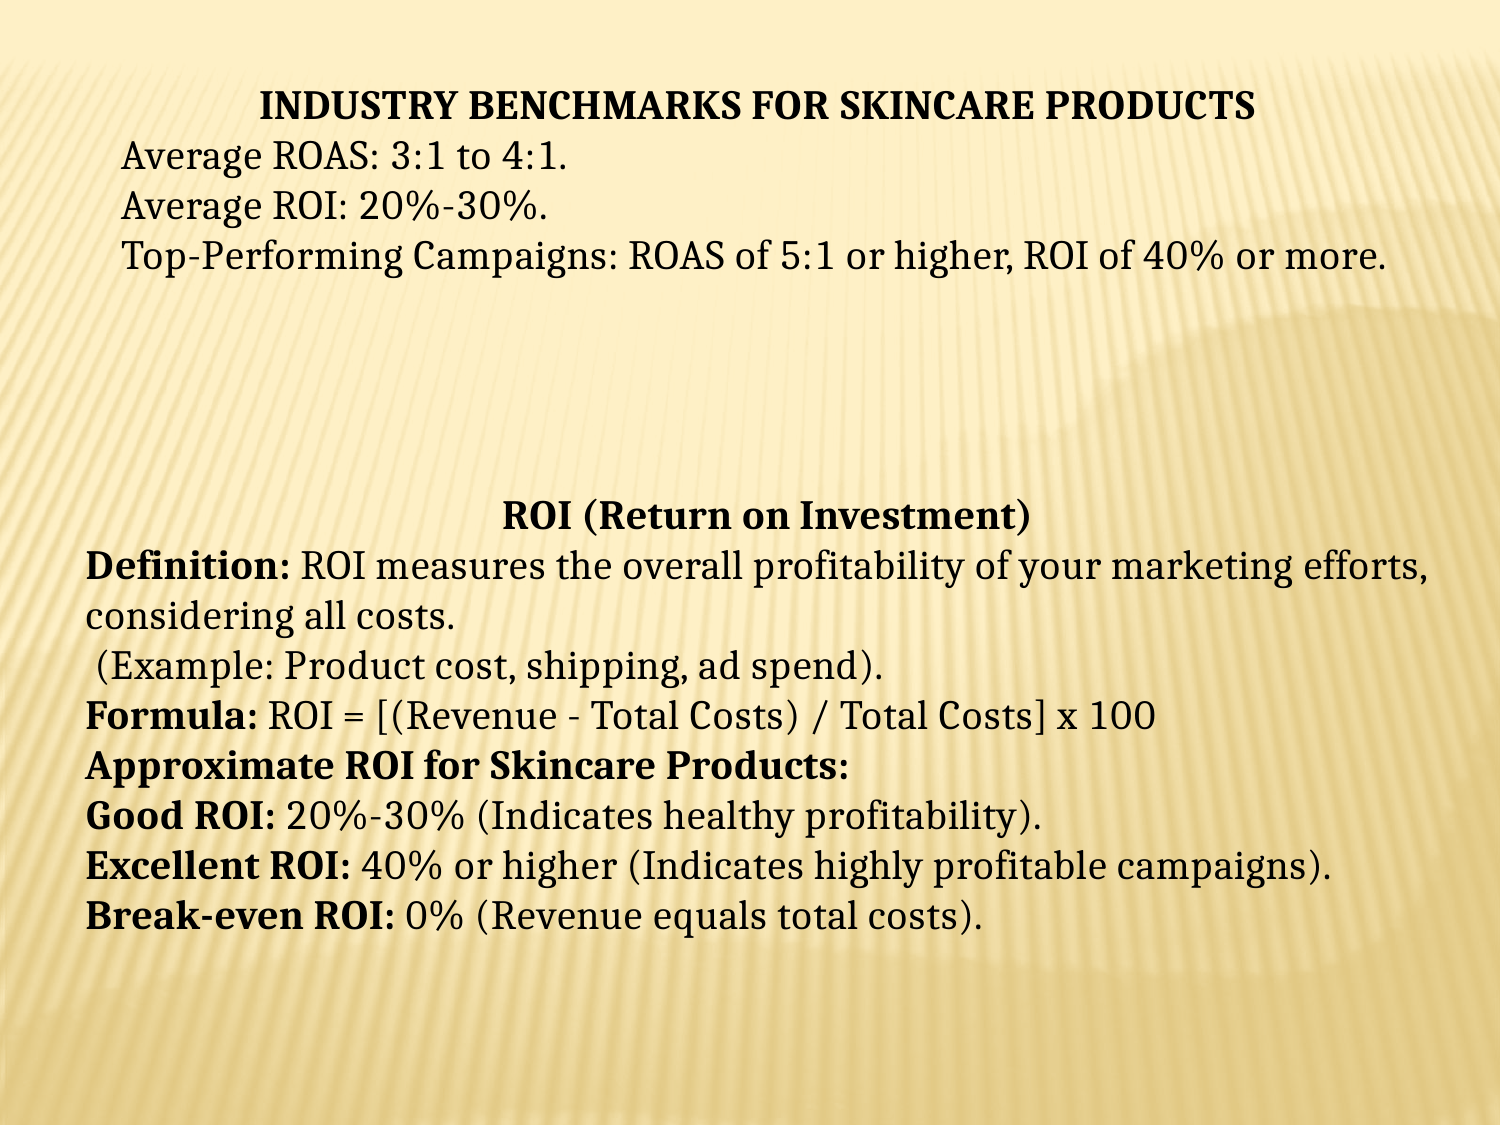

INDUSTRY BENCHMARKS FOR SKINCARE PRODUCTS
Average ROAS: 3:1 to 4:1.
Average ROI: 20%-30%.
Top-Performing Campaigns: ROAS of 5:1 or higher, ROI of 40% or more.

ROI (Return on Investment)
Definition: ROI measures the overall profitability of your marketing efforts, considering all costs.
 (Example: Product cost, shipping, ad spend).
Formula: ROI = [(Revenue - Total Costs) / Total Costs] x 100
Approximate ROI for Skincare Products:
Good ROI: 20%-30% (Indicates healthy profitability).
Excellent ROI: 40% or higher (Indicates highly profitable campaigns).
Break-even ROI: 0% (Revenue equals total costs).